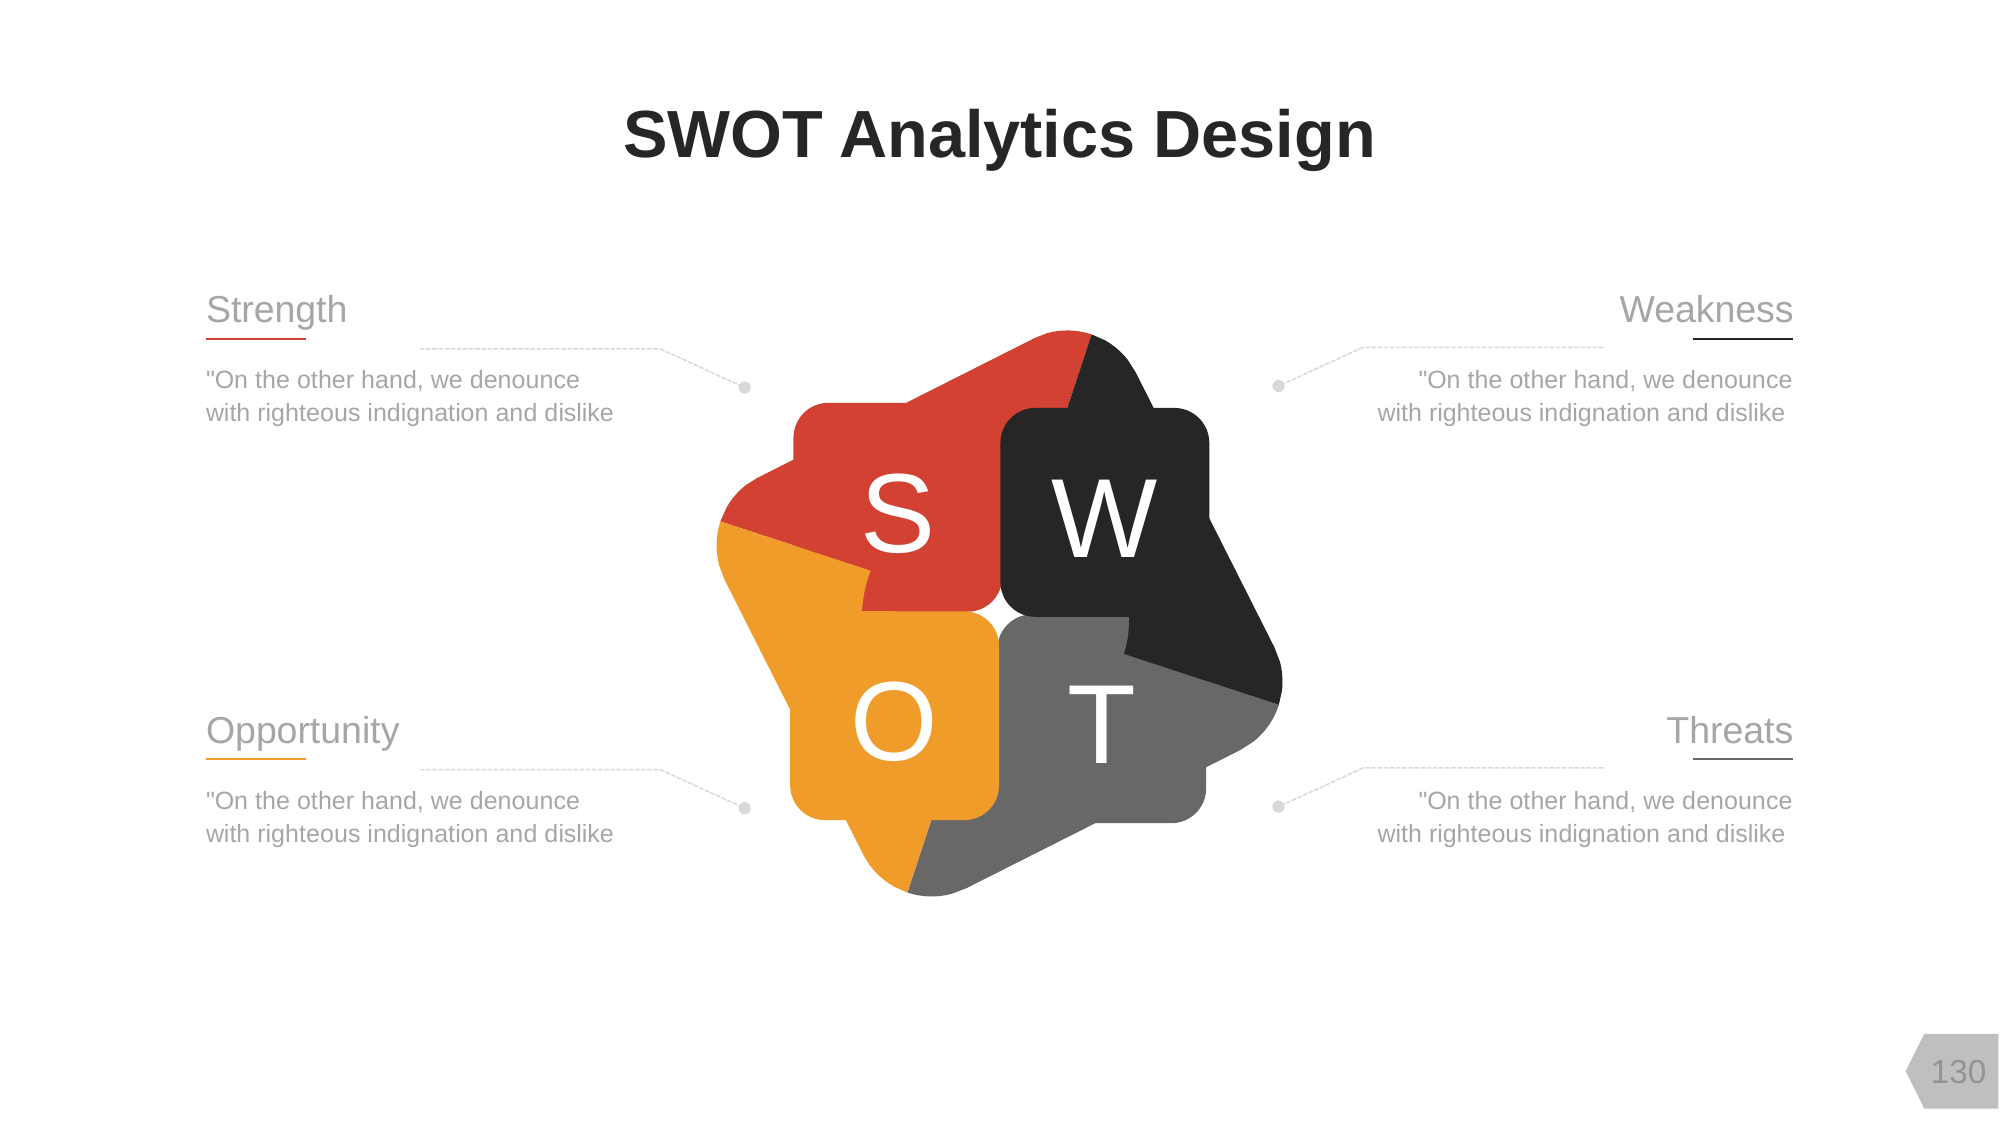

SWOT Analytics Design
Strength
Weakness
W

S
O

T
"On the other hand, we denounce with righteous indignation and dislike
"On the other hand, we denounce with righteous indignation and dislike
Opportunity
Threats
"On the other hand, we denounce with righteous indignation and dislike
"On the other hand, we denounce with righteous indignation and dislike